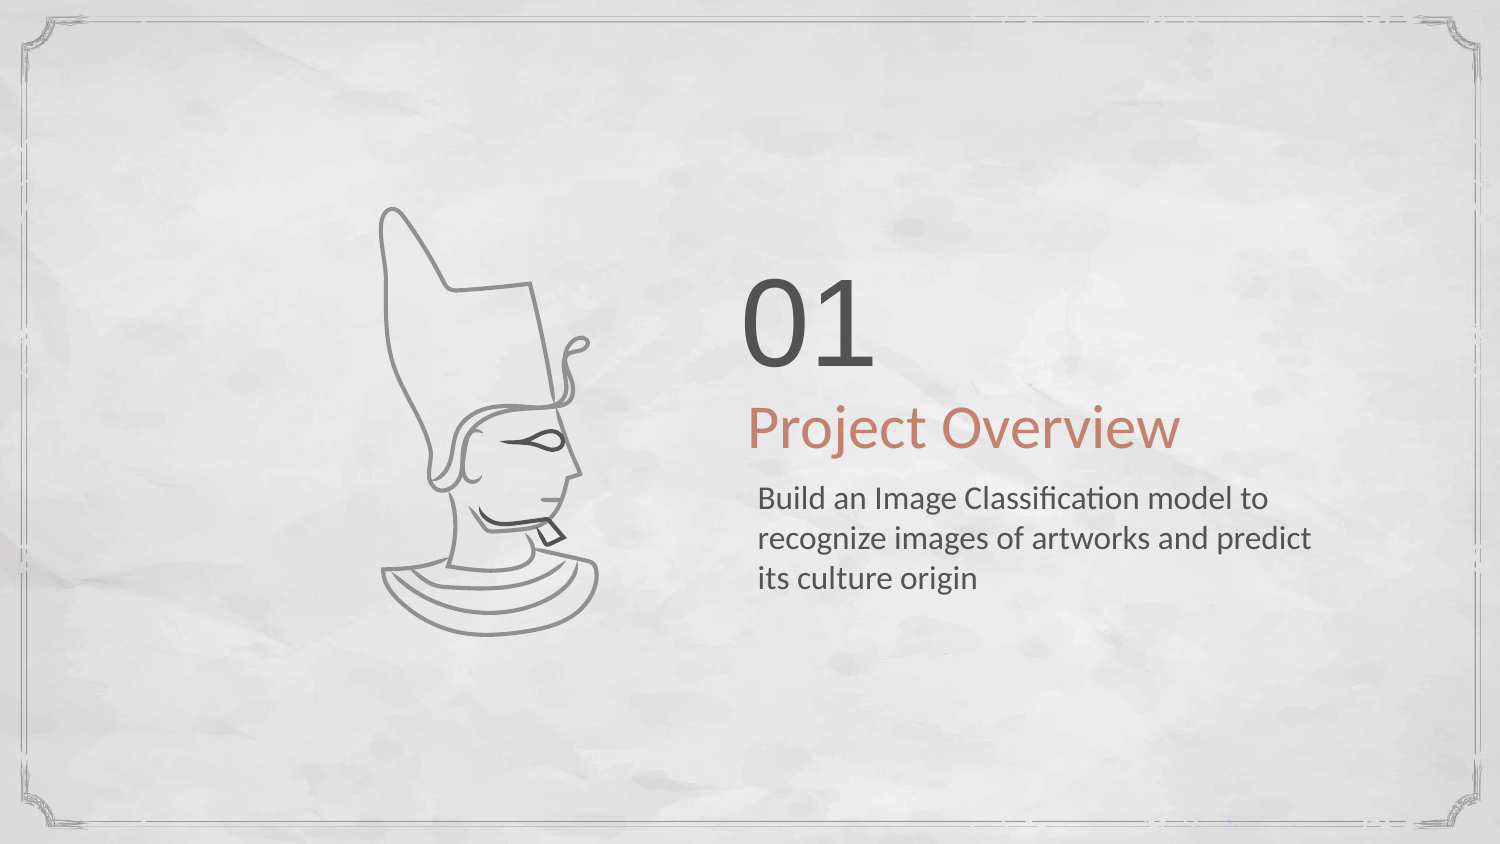

01
# Project Overview
Build an Image Classification model to recognize images of artworks and predict its culture origin